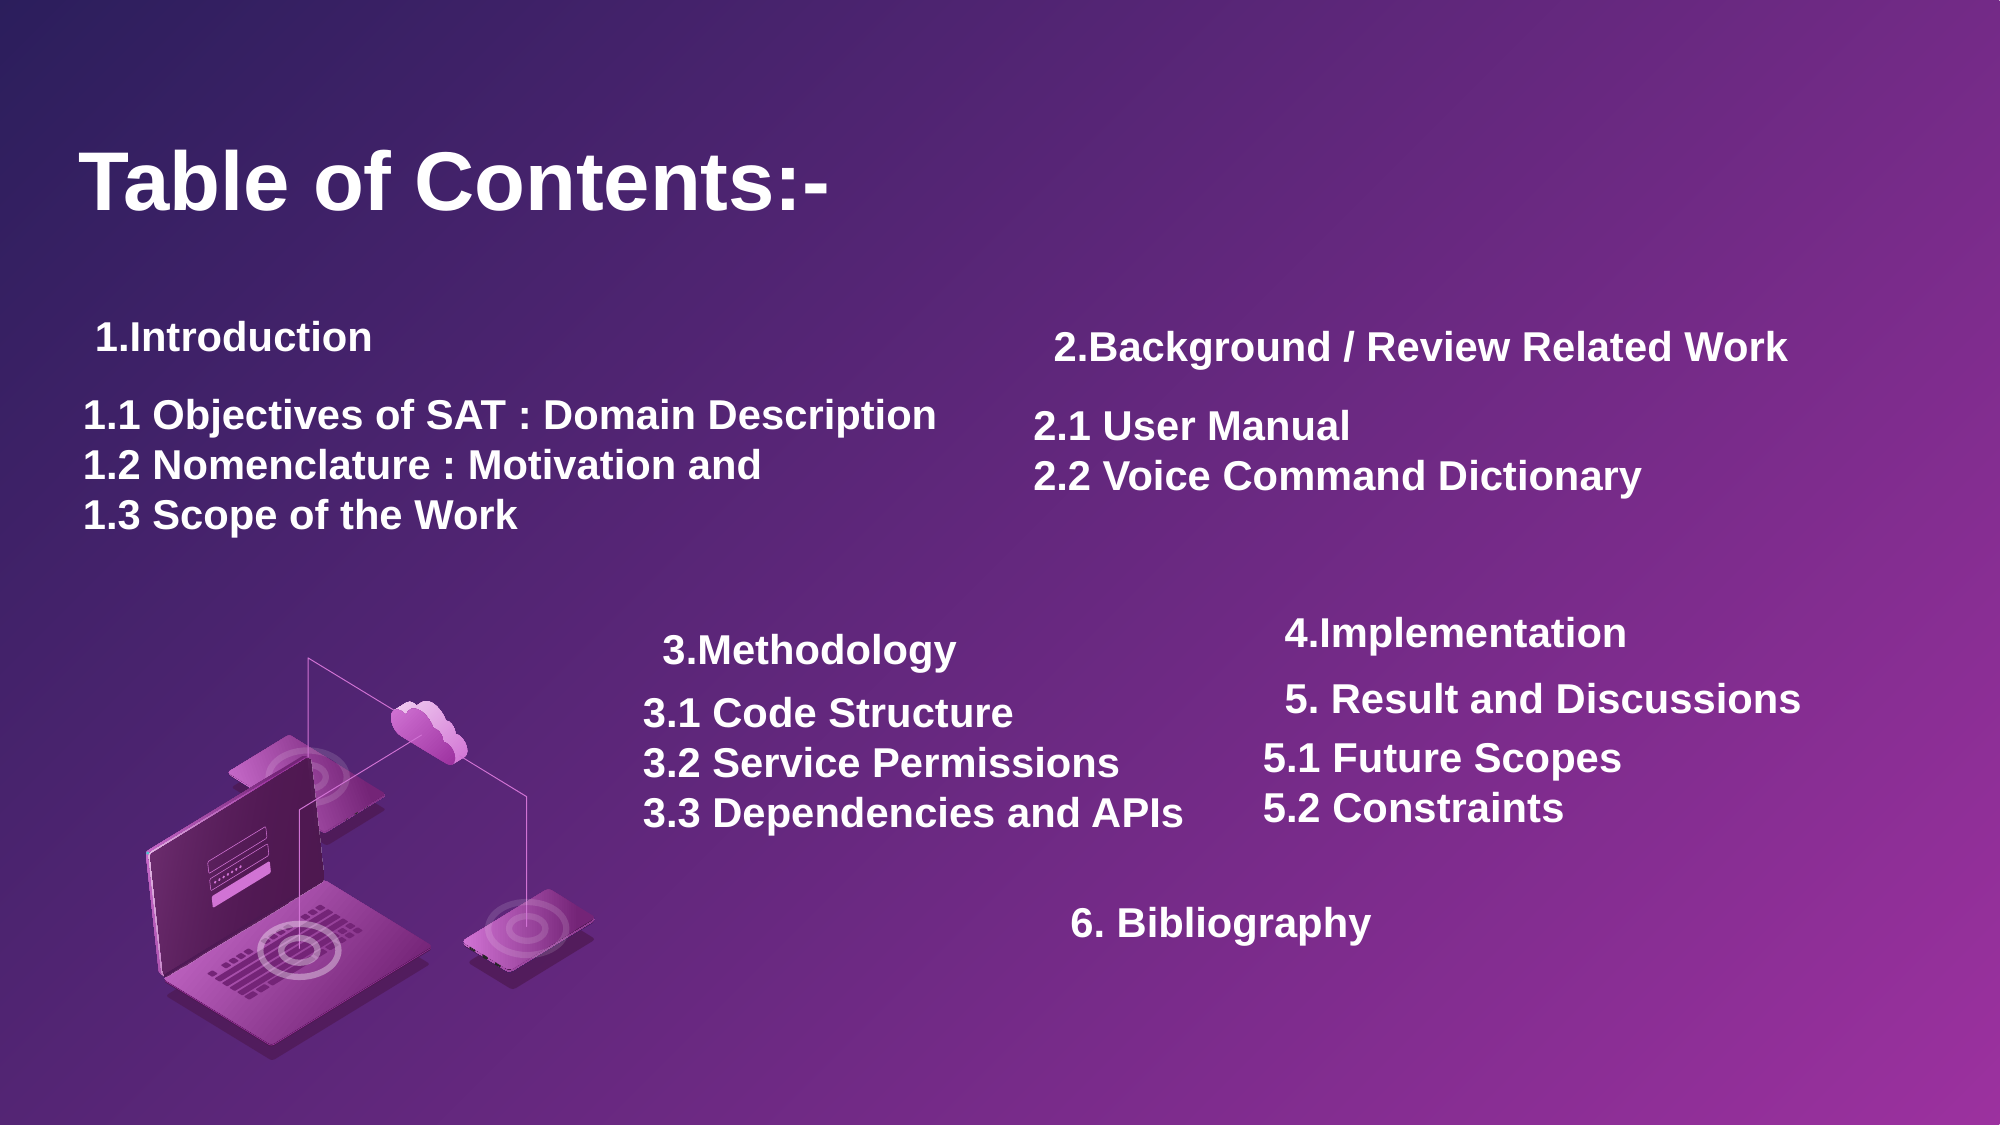

Table of Contents:-
1.Introduction
2.Background / Review Related Work
1.1 Objectives of SAT : Domain Description
1.2 Nomenclature : Motivation and
1.3 Scope of the Work

2.1 User Manual
2.2 Voice Command Dictionary
4.Implementation
3.Methodology

5. Result and Discussions
3.1 Code Structure
3.2 Service Permissions
3.3 Dependencies and APIs
5.1 Future Scopes
5.2 Constraints
6. Bibliography